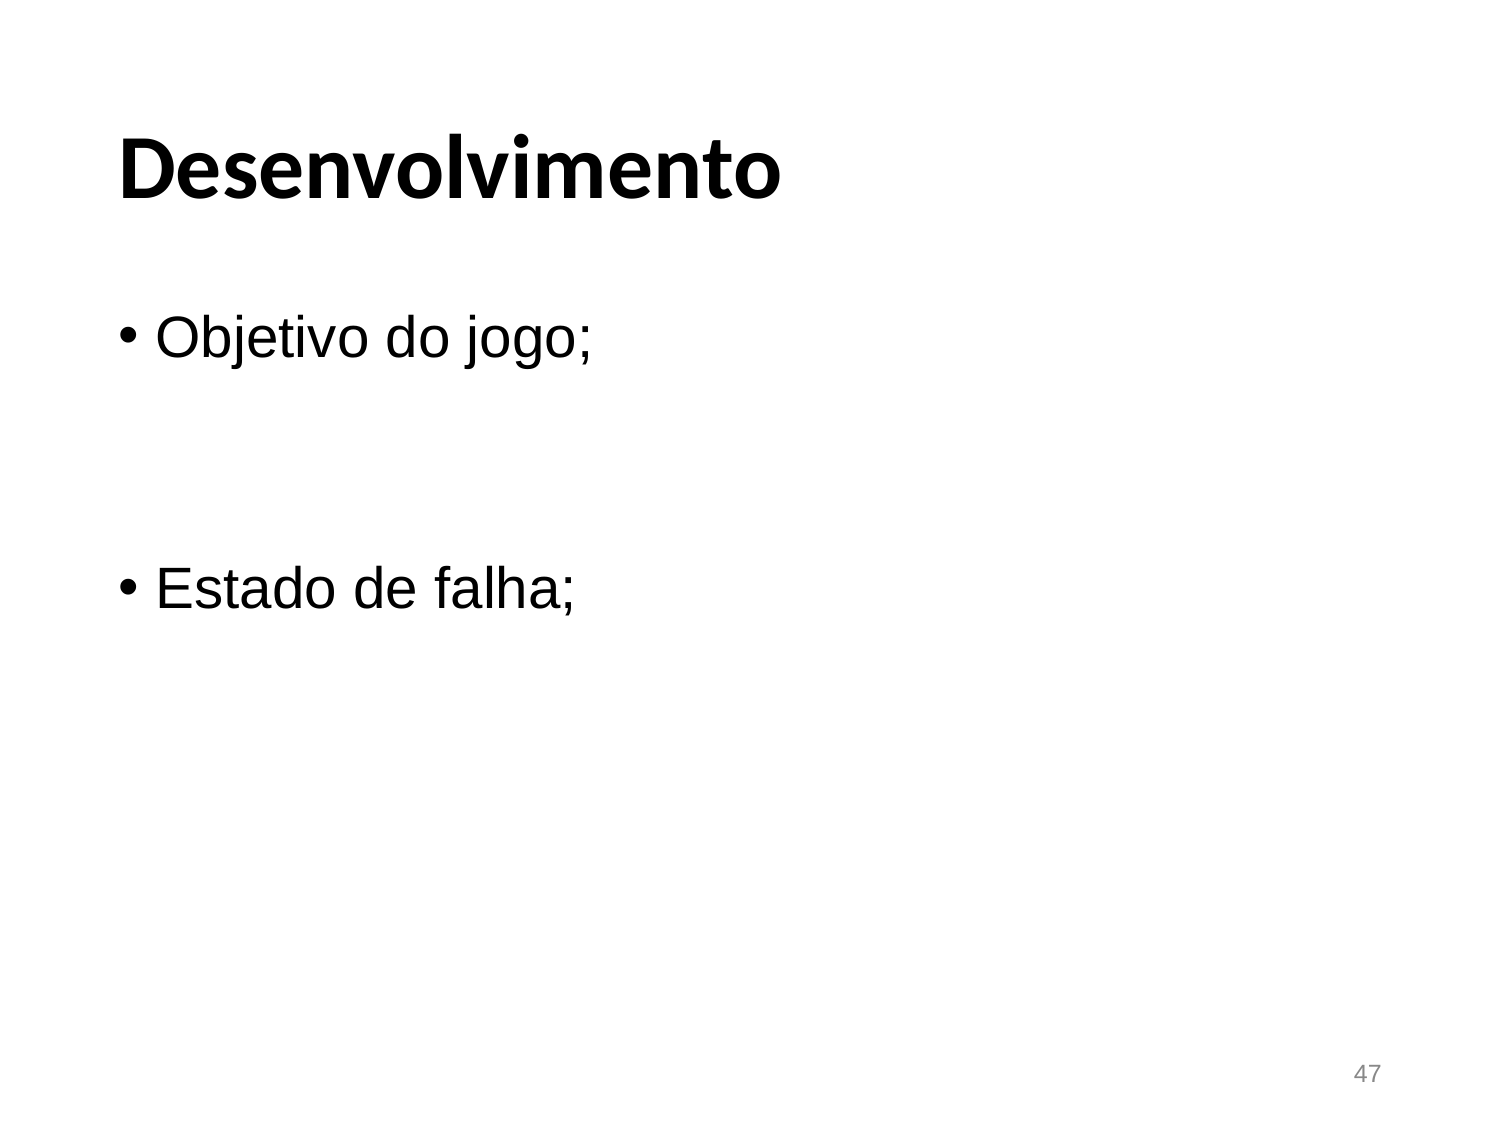

# Desenvolvimento
Objetivo do jogo;

Estado de falha;
47